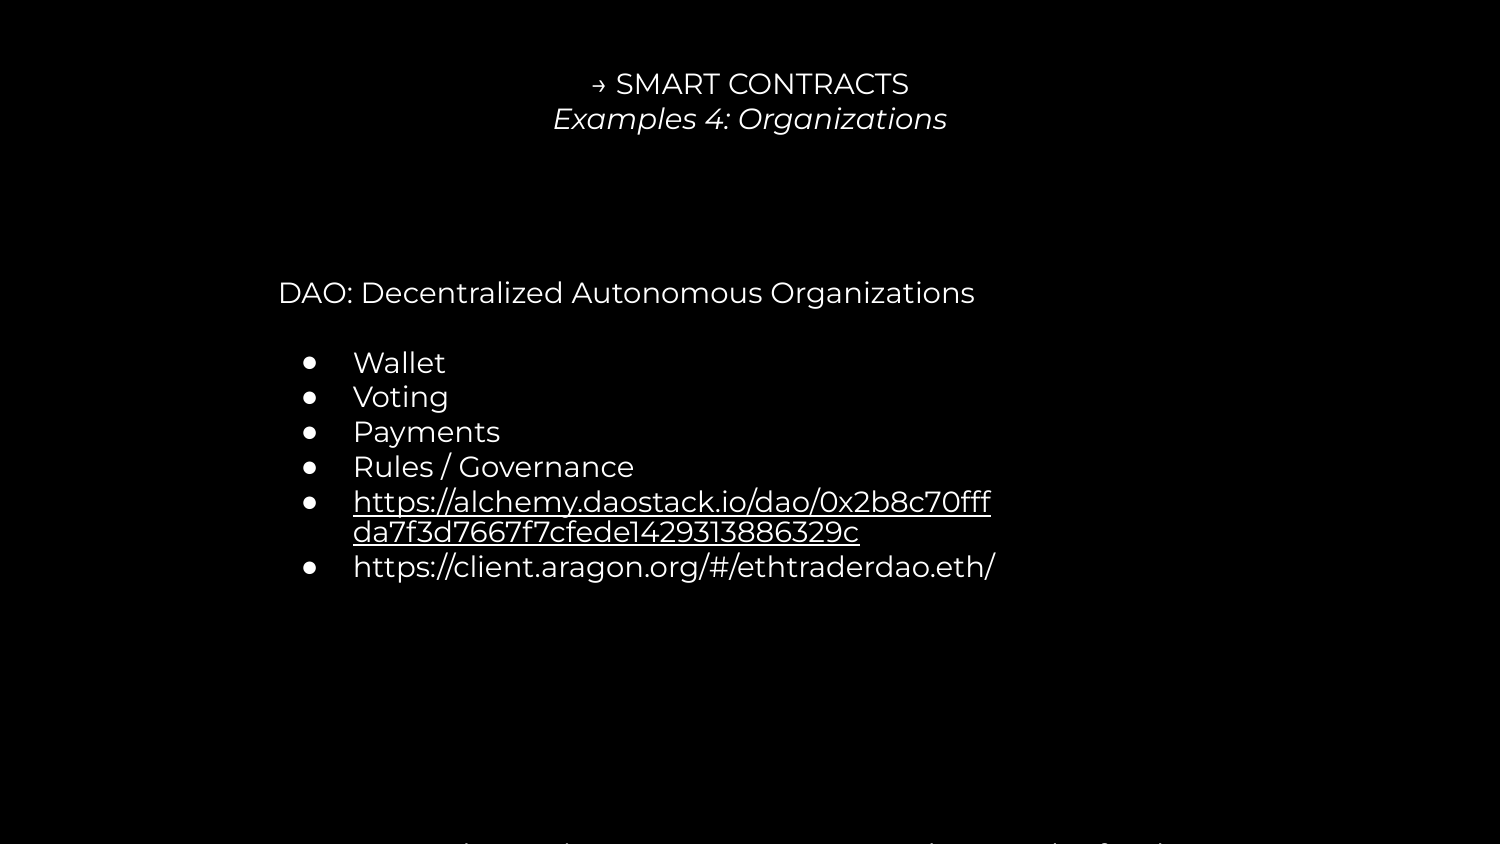

→ SMART CONTRACTS
Examples 4: Organizations
DAO: Decentralized Autonomous Organizations

Wallet
Voting
Payments
Rules / Governance
https://alchemy.daostack.io/dao/0x2b8c70fffda7f3d7667f7cfede1429313886329c
https://client.aragon.org/#/ethtraderdao.eth/
Matteo, Rob, & Iuri own some money together.  Each of us have an Ethereum Address. The money that we own together is sitting in the MultiSignature Wallet’s Smart Contract. In order to send some of our money to someone else, at least 2 of us need to agree to the transaction.